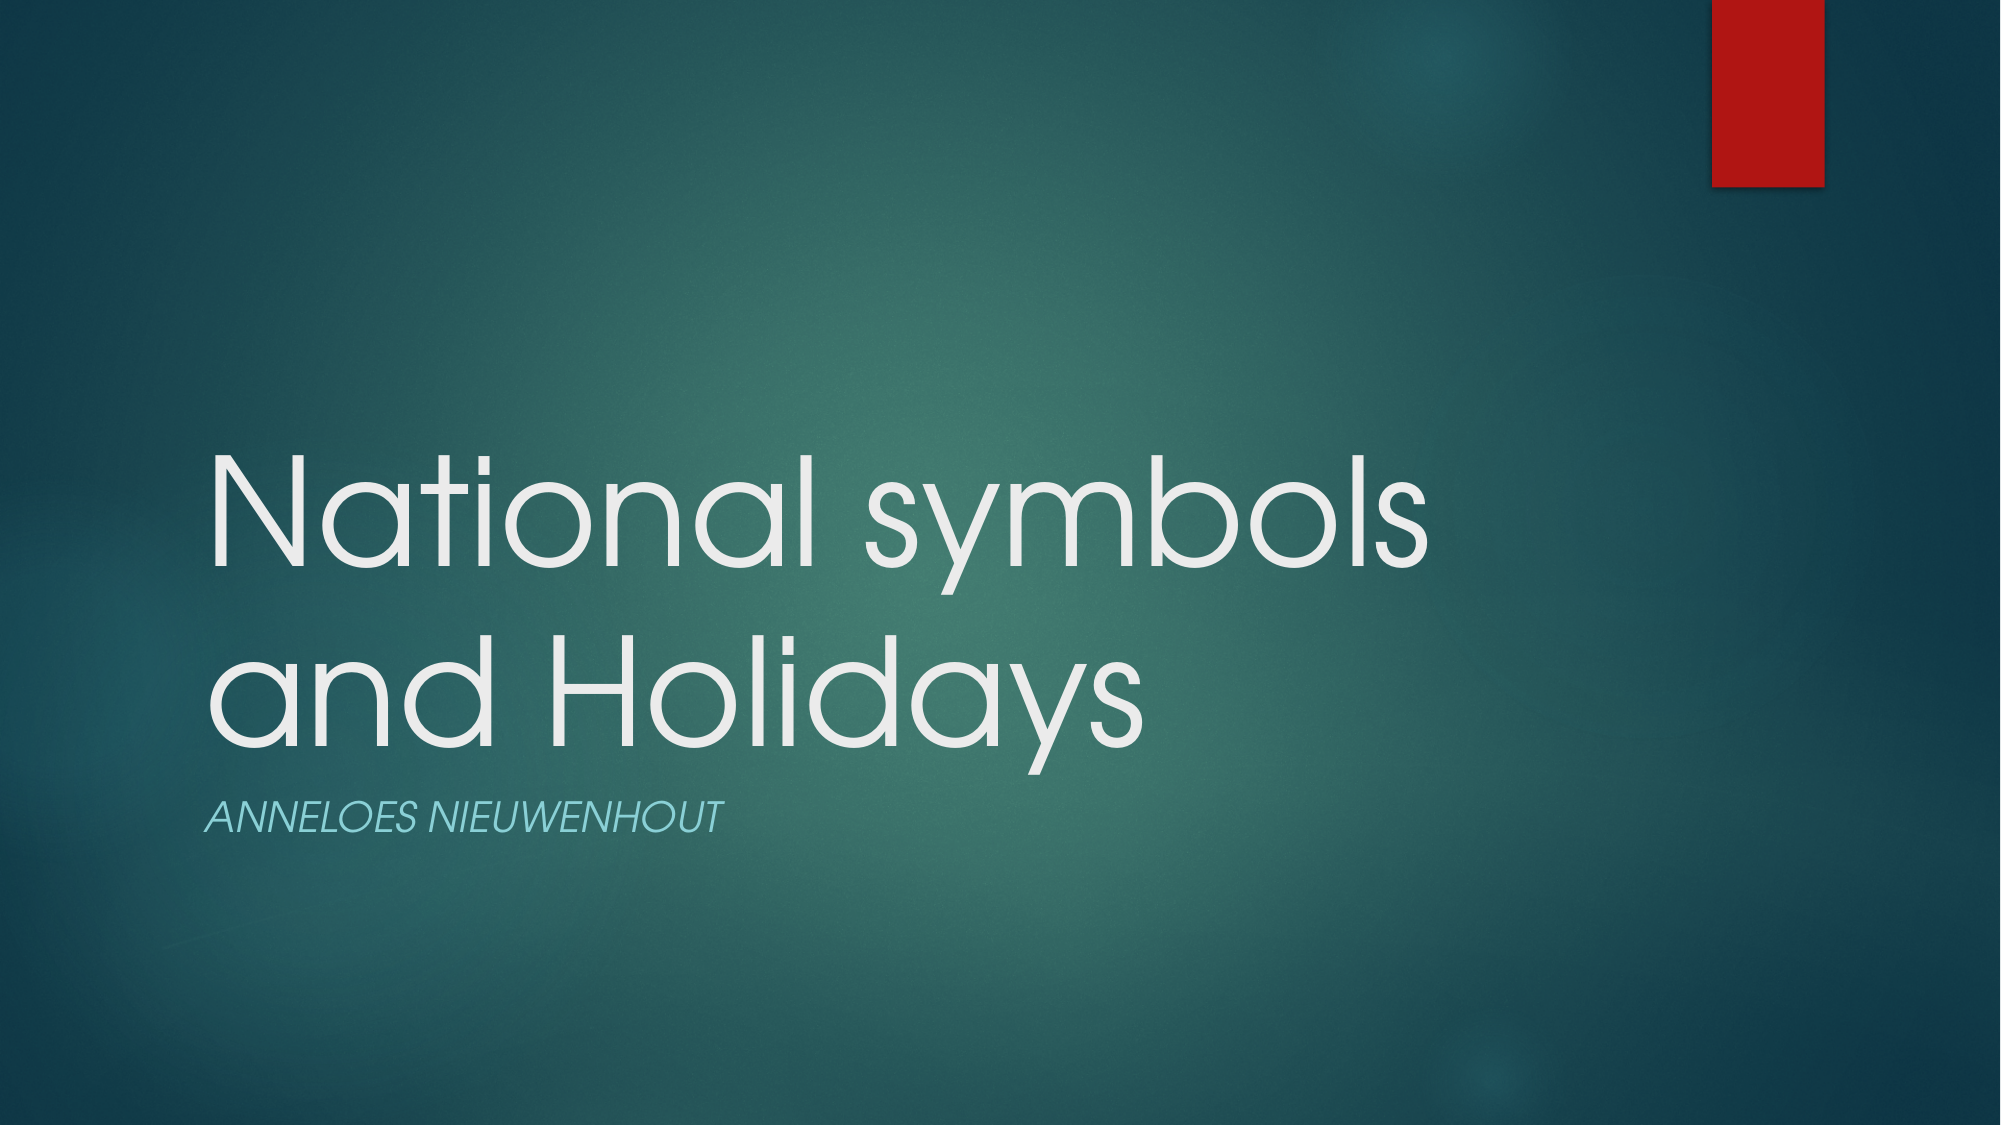

# National symbols and Holidays
Anneloes Nieuwenhout